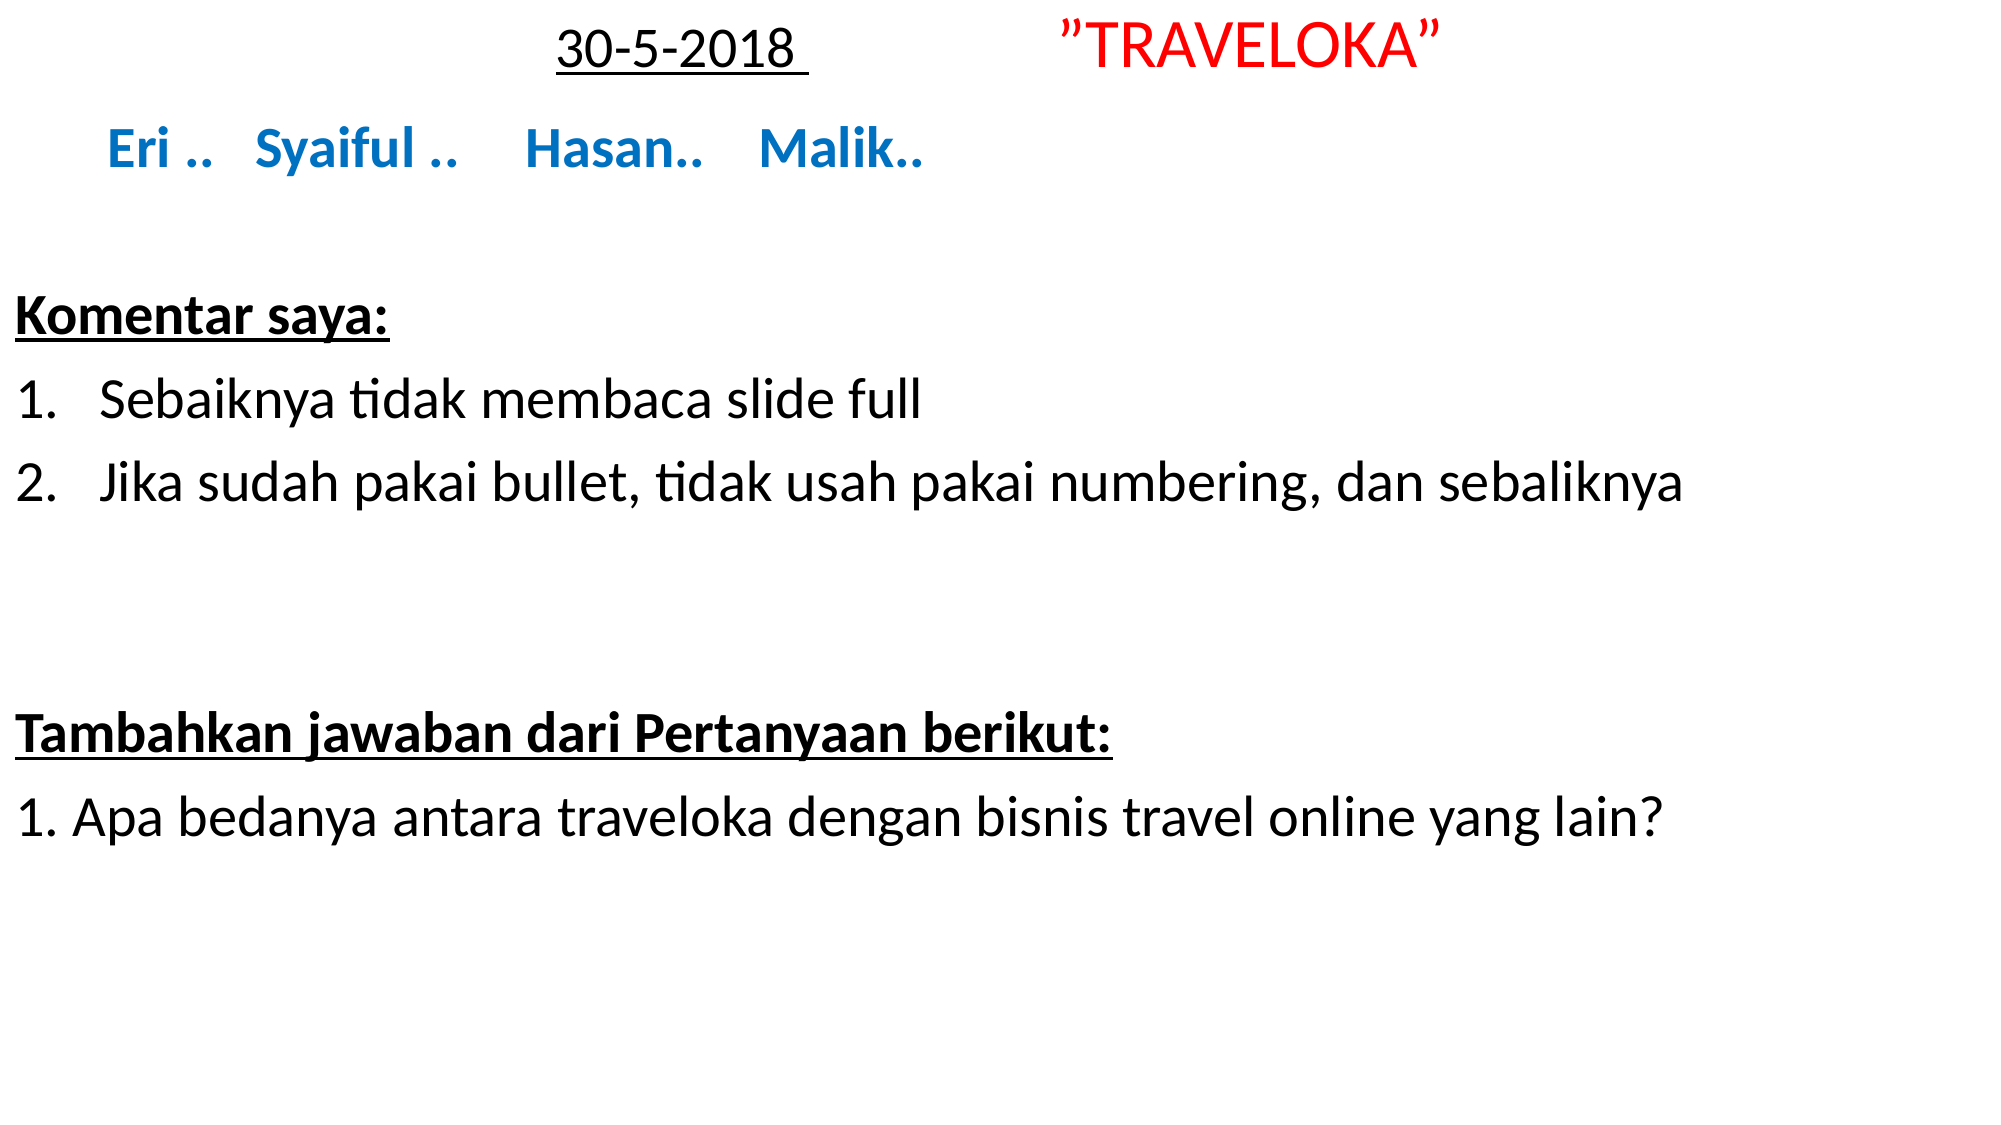

# 30-5-2018                    ”TRAVELOKA”
       Eri ..   Syaiful ..     Hasan..    Malik..

Komentar saya:
Sebaiknya tidak membaca slide full
Jika sudah pakai bullet, tidak usah pakai numbering, dan sebaliknya

Tambahkan jawaban dari Pertanyaan berikut:
1. Apa bedanya antara traveloka dengan bisnis travel online yang lain?